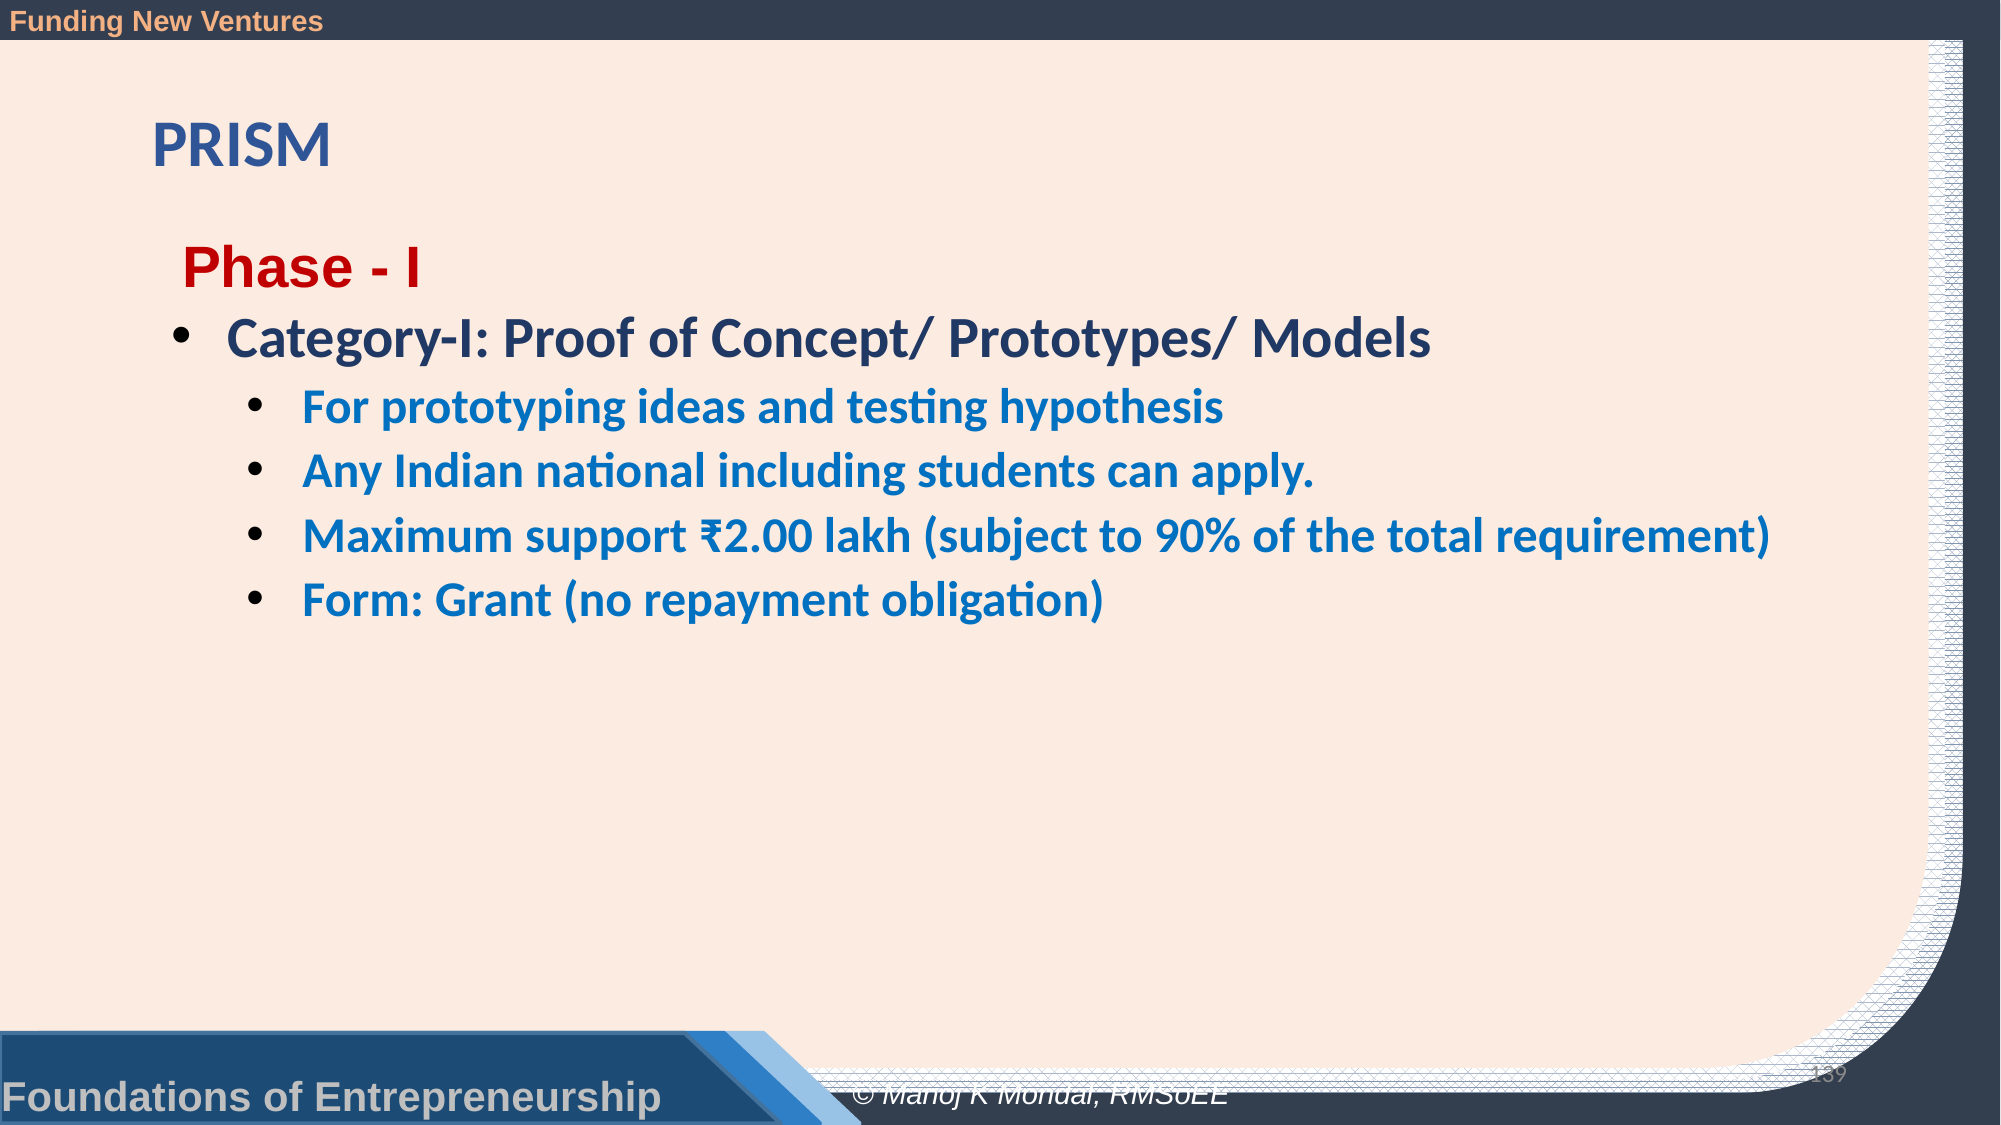

# PRISM
Phase - I
Category-I: Proof of Concept/ Prototypes/ Models
For prototyping ideas and testing hypothesis
Any Indian national including students can apply.
Maximum support ₹2.00 lakh (subject to 90% of the total requirement)
Form: Grant (no repayment obligation)

139